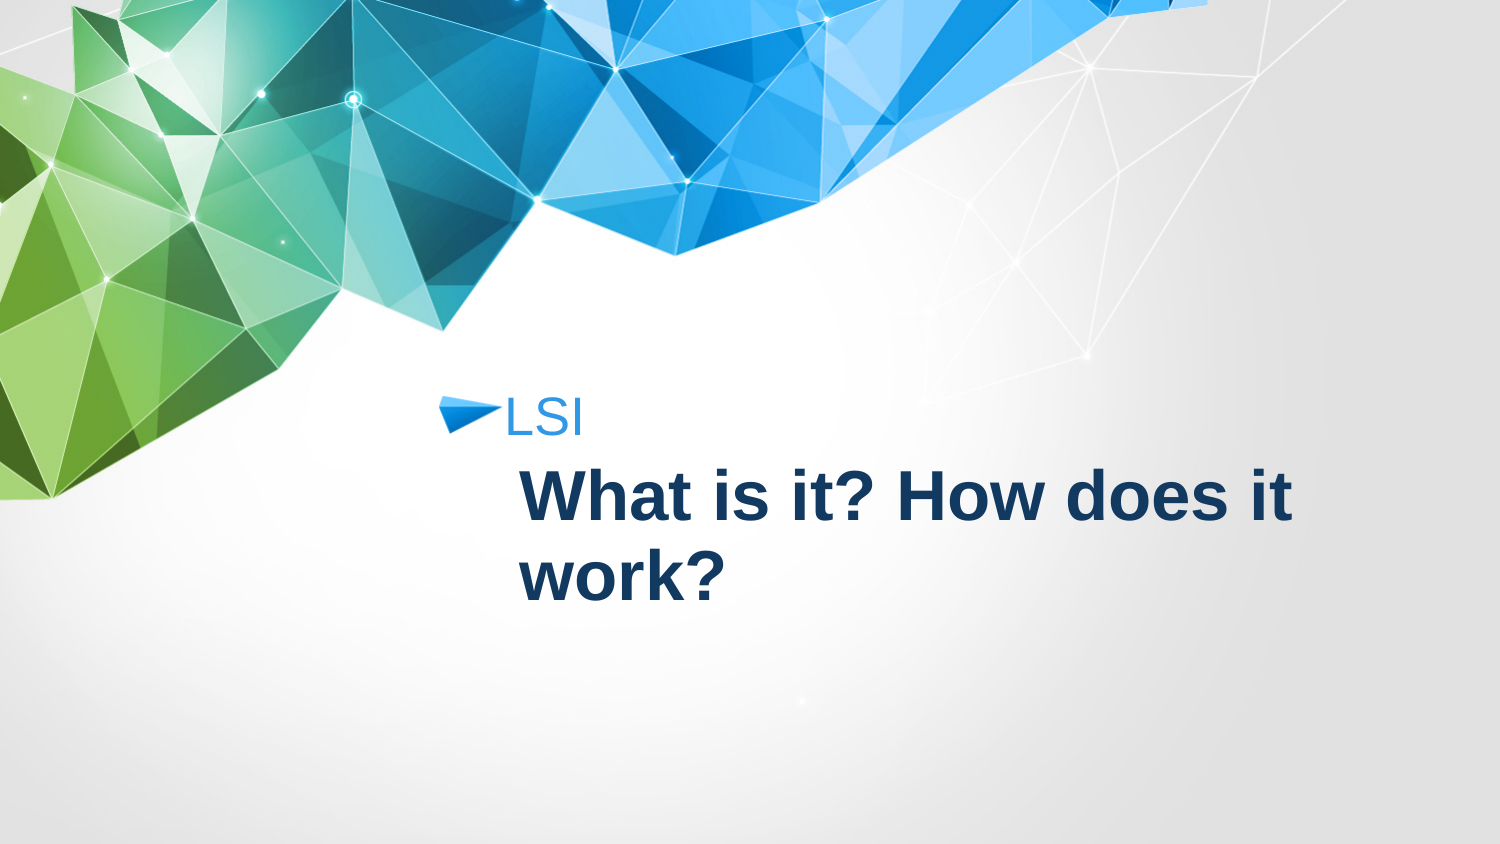

LSI
What is it? How does it work?